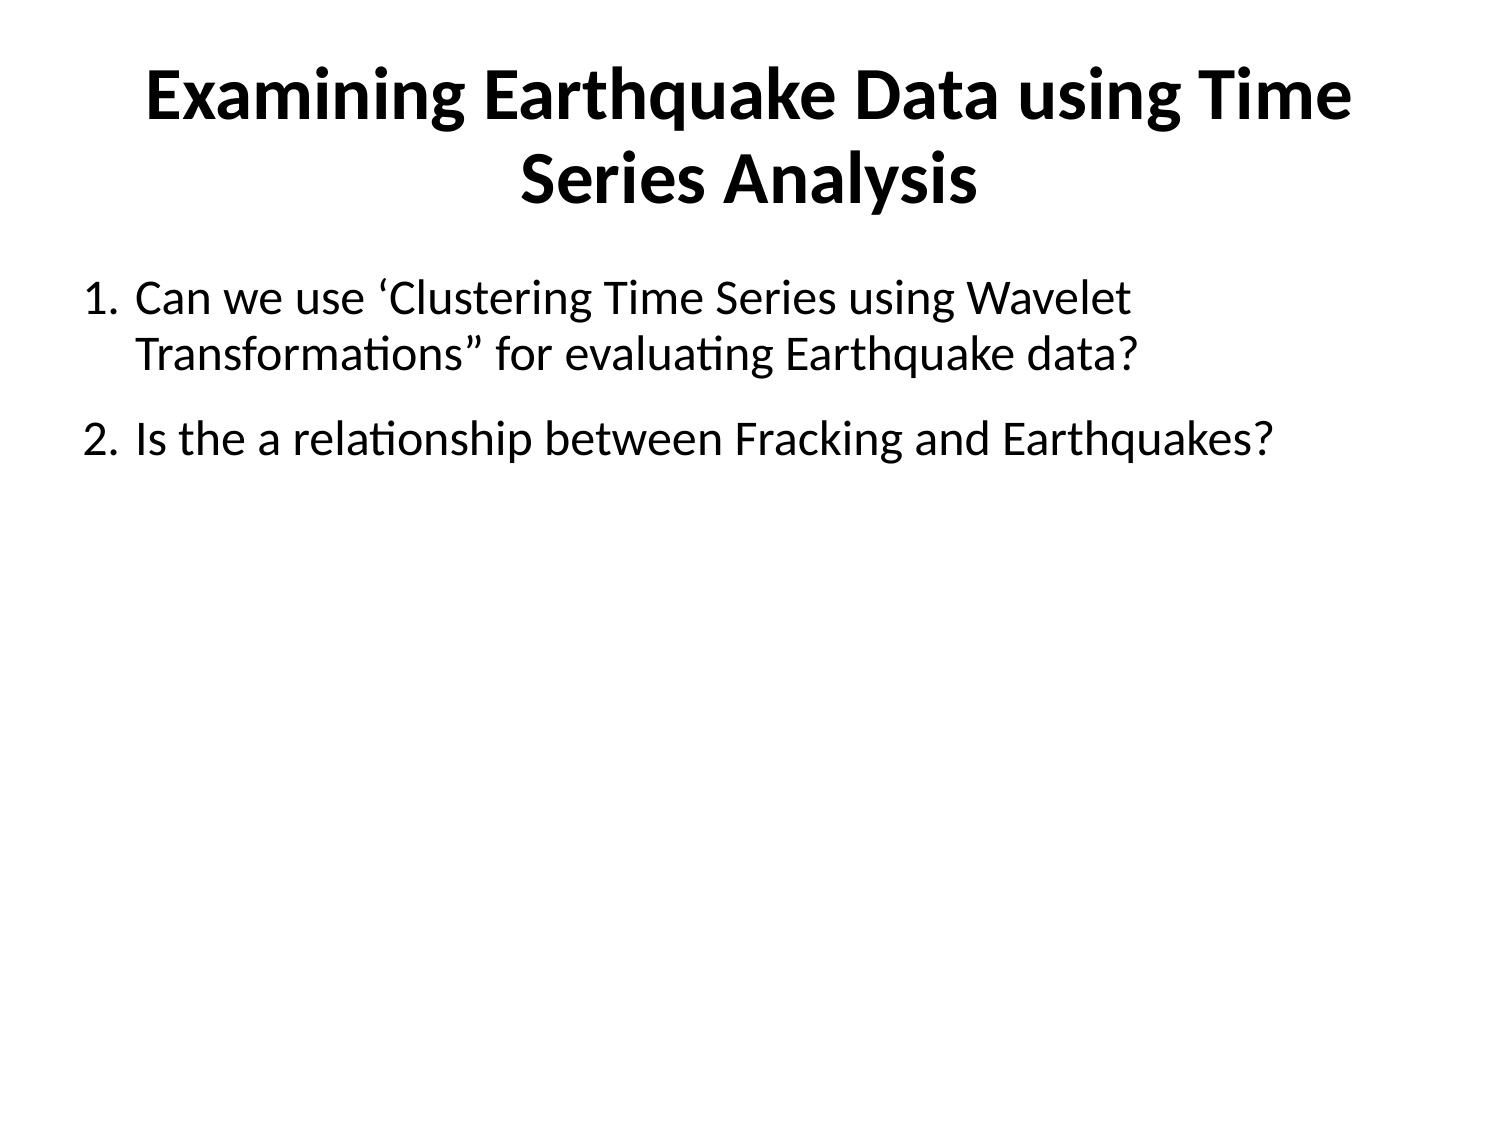

# Examining Earthquake Data using Time Series Analysis
Can we use ‘Clustering Time Series using Wavelet Transformations” for evaluating Earthquake data?
Is the a relationship between Fracking and Earthquakes?
11